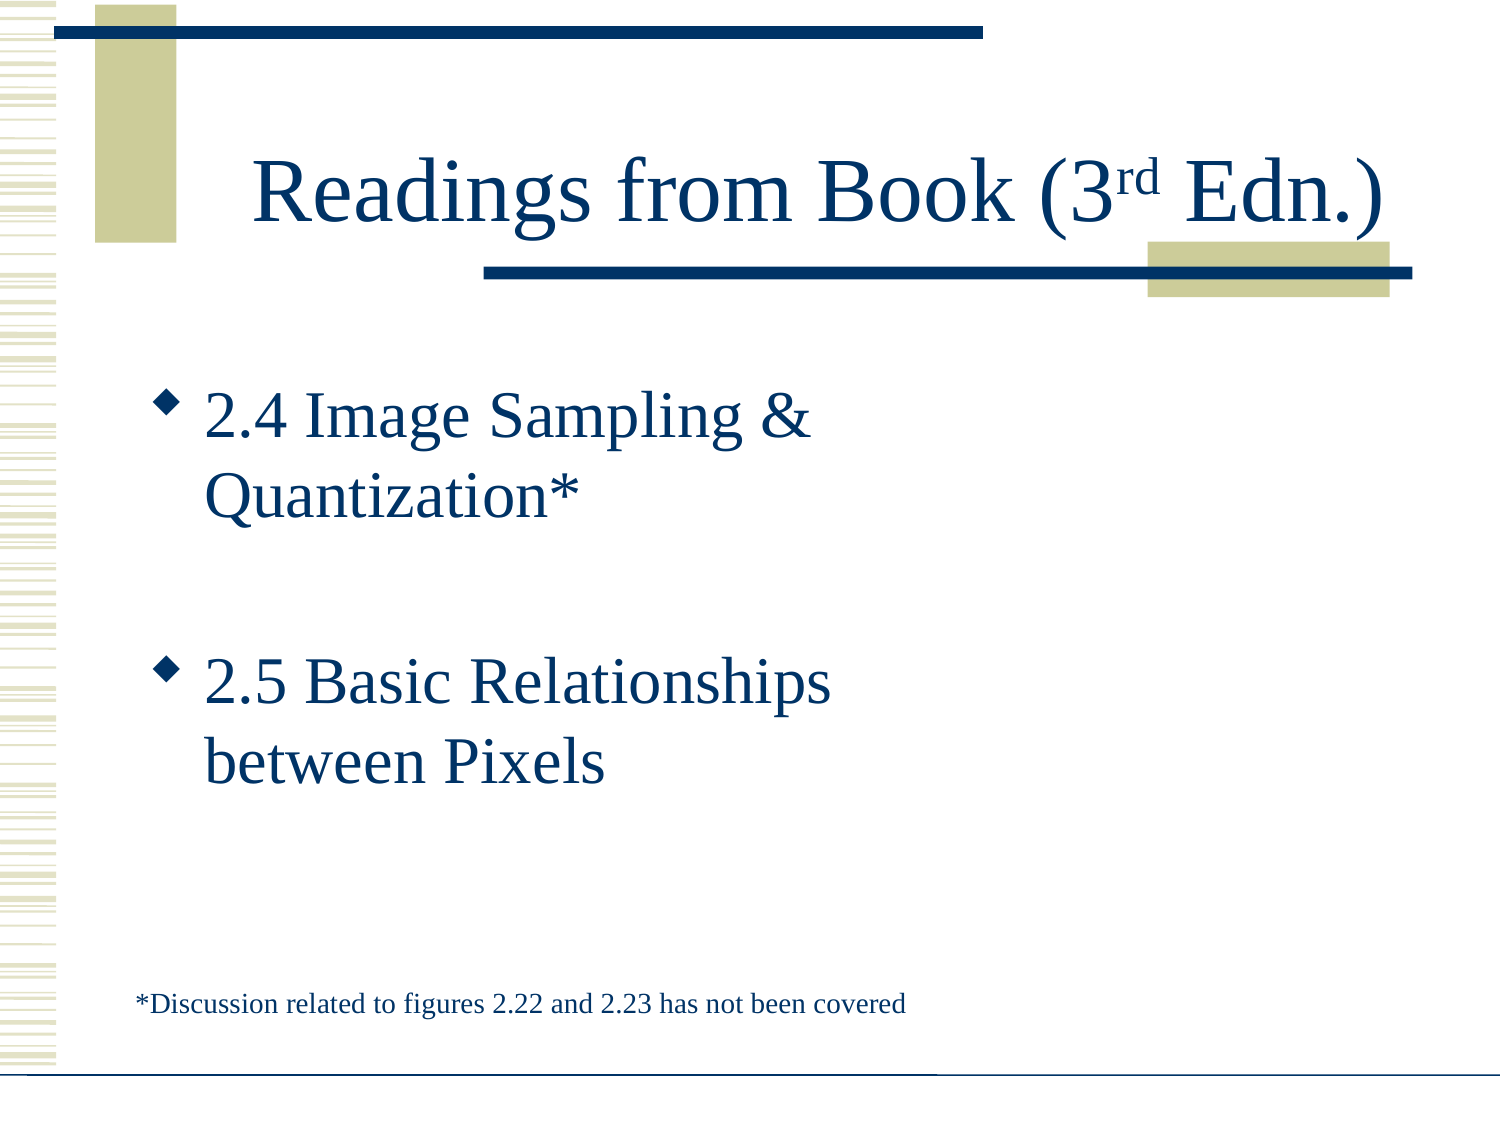

# Readings from Book (3rd Edn.)
2.4 Image Sampling & Quantization*

2.5 Basic Relationships between Pixels

*Discussion related to figures 2.22 and 2.23 has not been covered